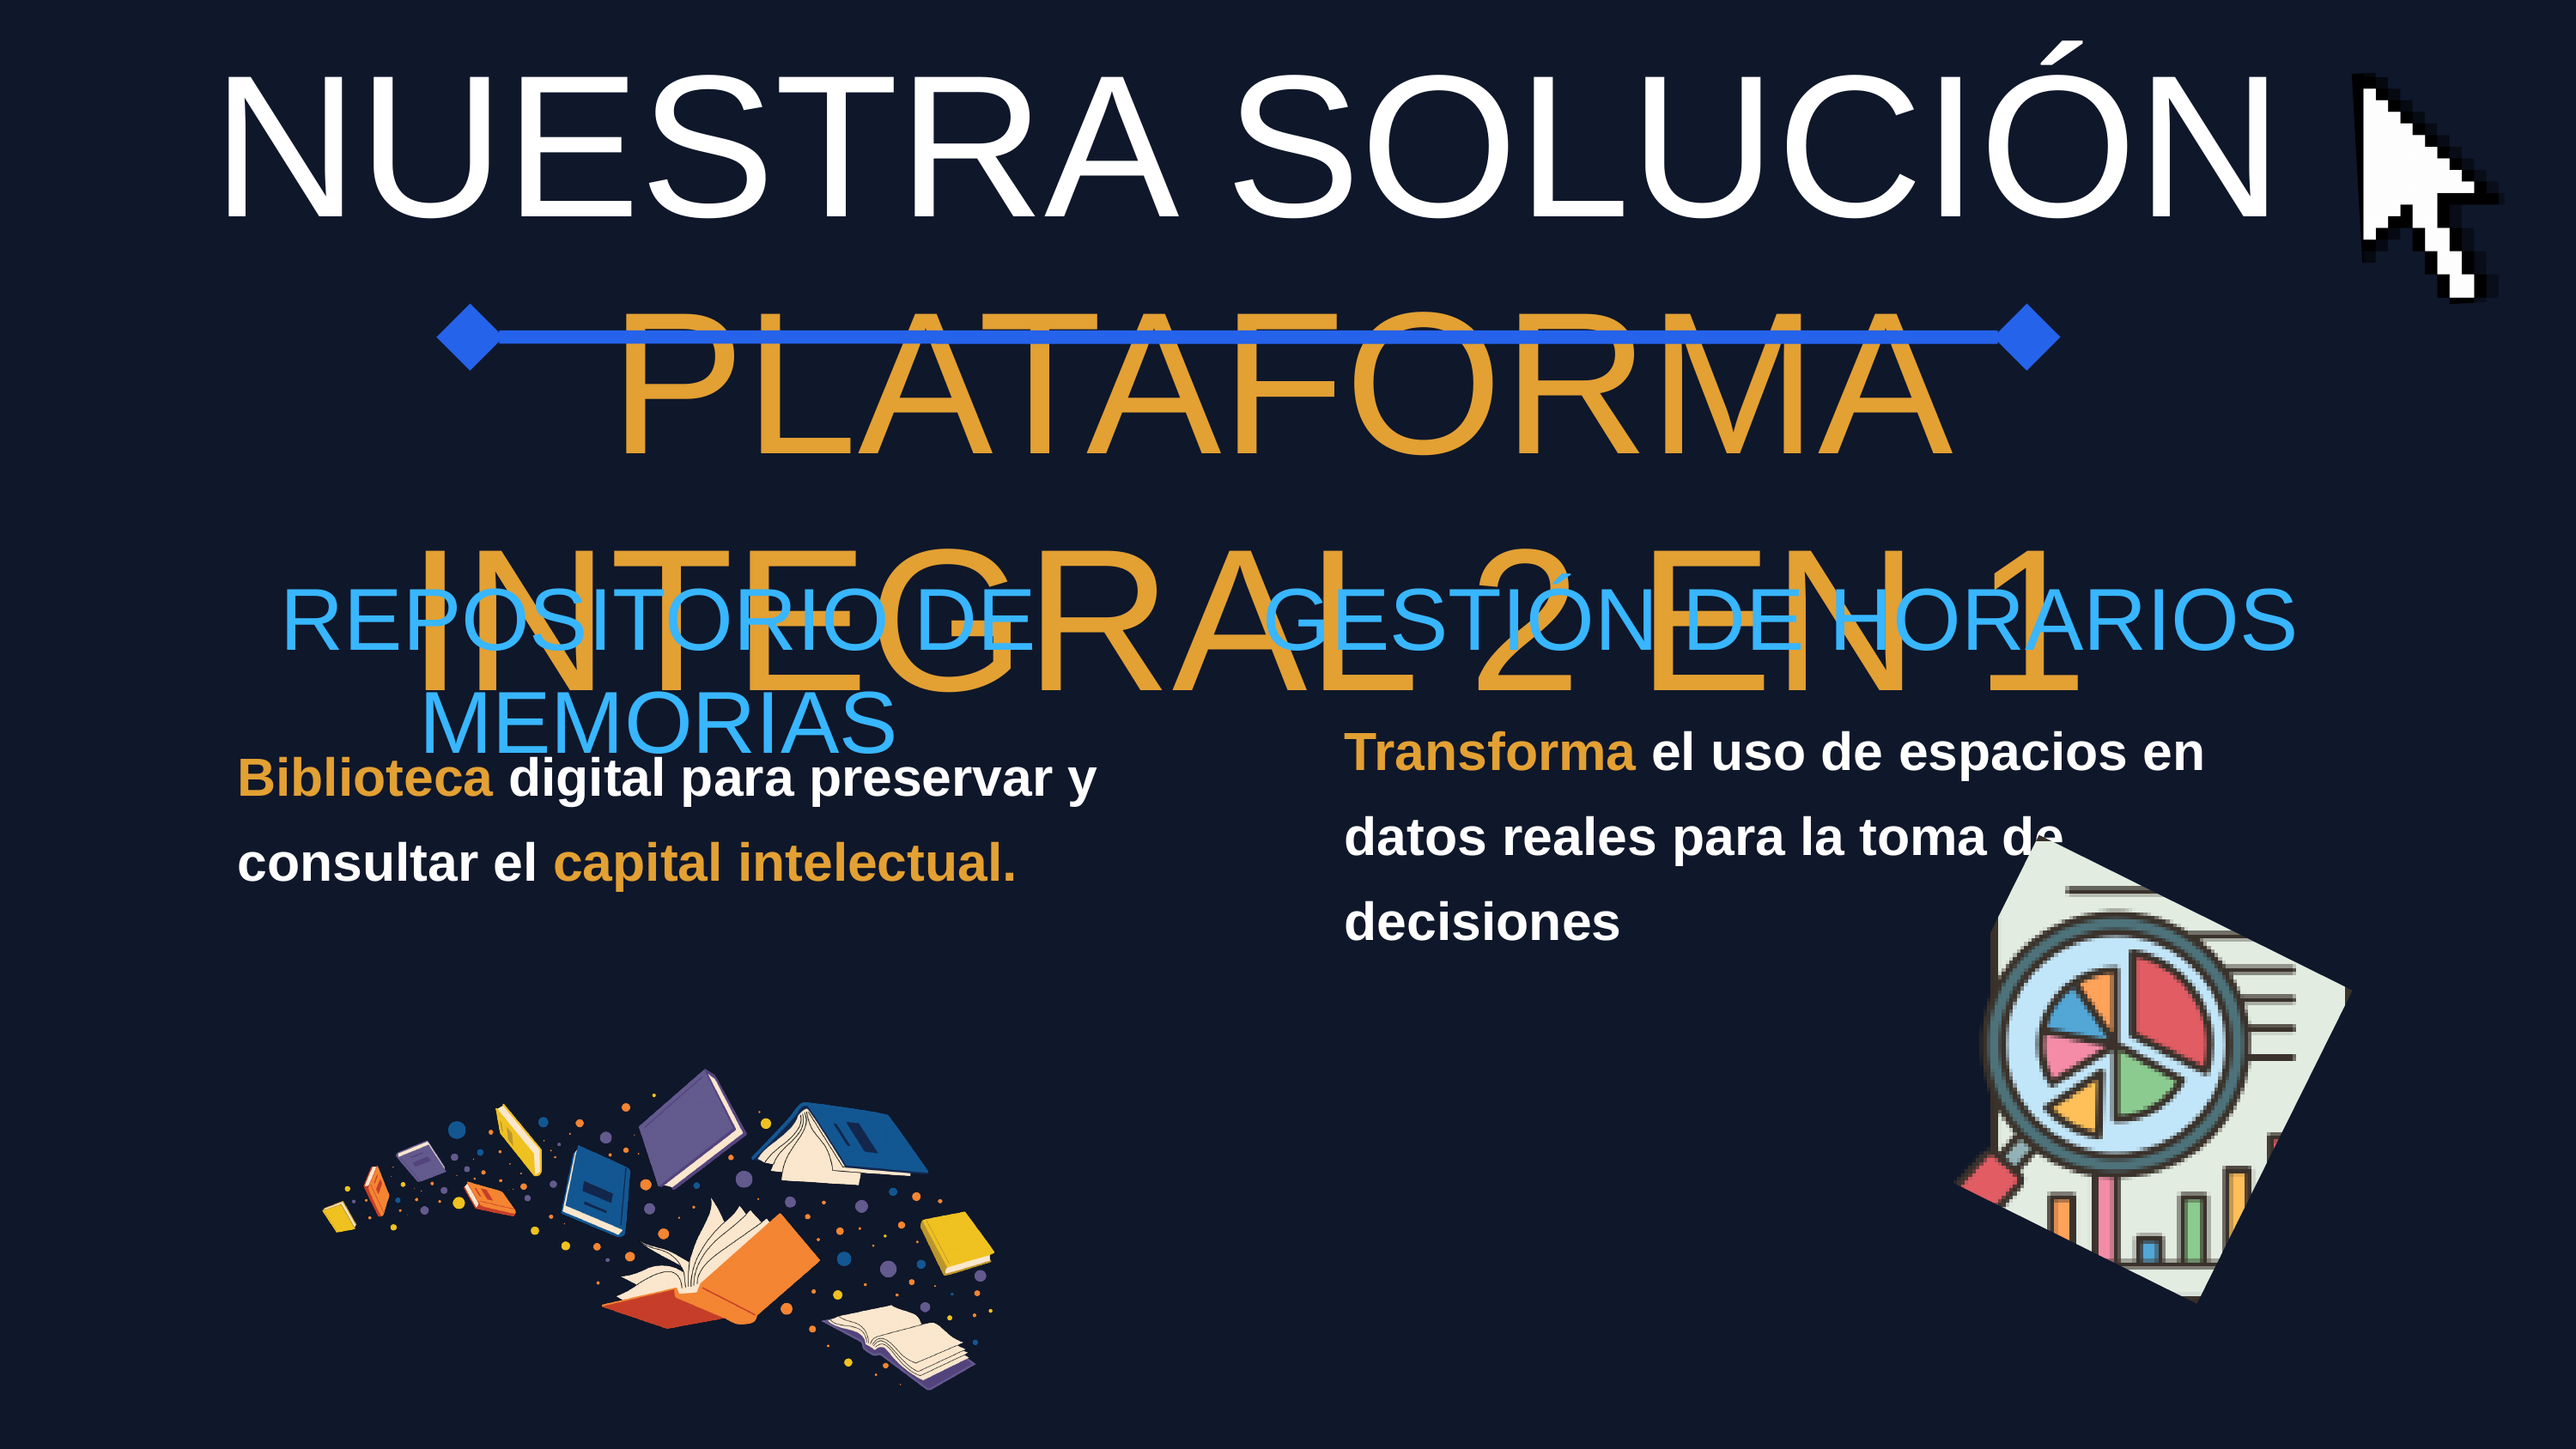

NUESTRA SOLUCIÓN
 PLATAFORMA INTEGRAL 2 EN 1

REPOSITORIO DE MEMORIAS
GESTIÓN DE HORARIOS
Transforma el uso de espacios en datos reales para la toma de decisiones
Biblioteca digital para preservar y consultar el capital intelectual.